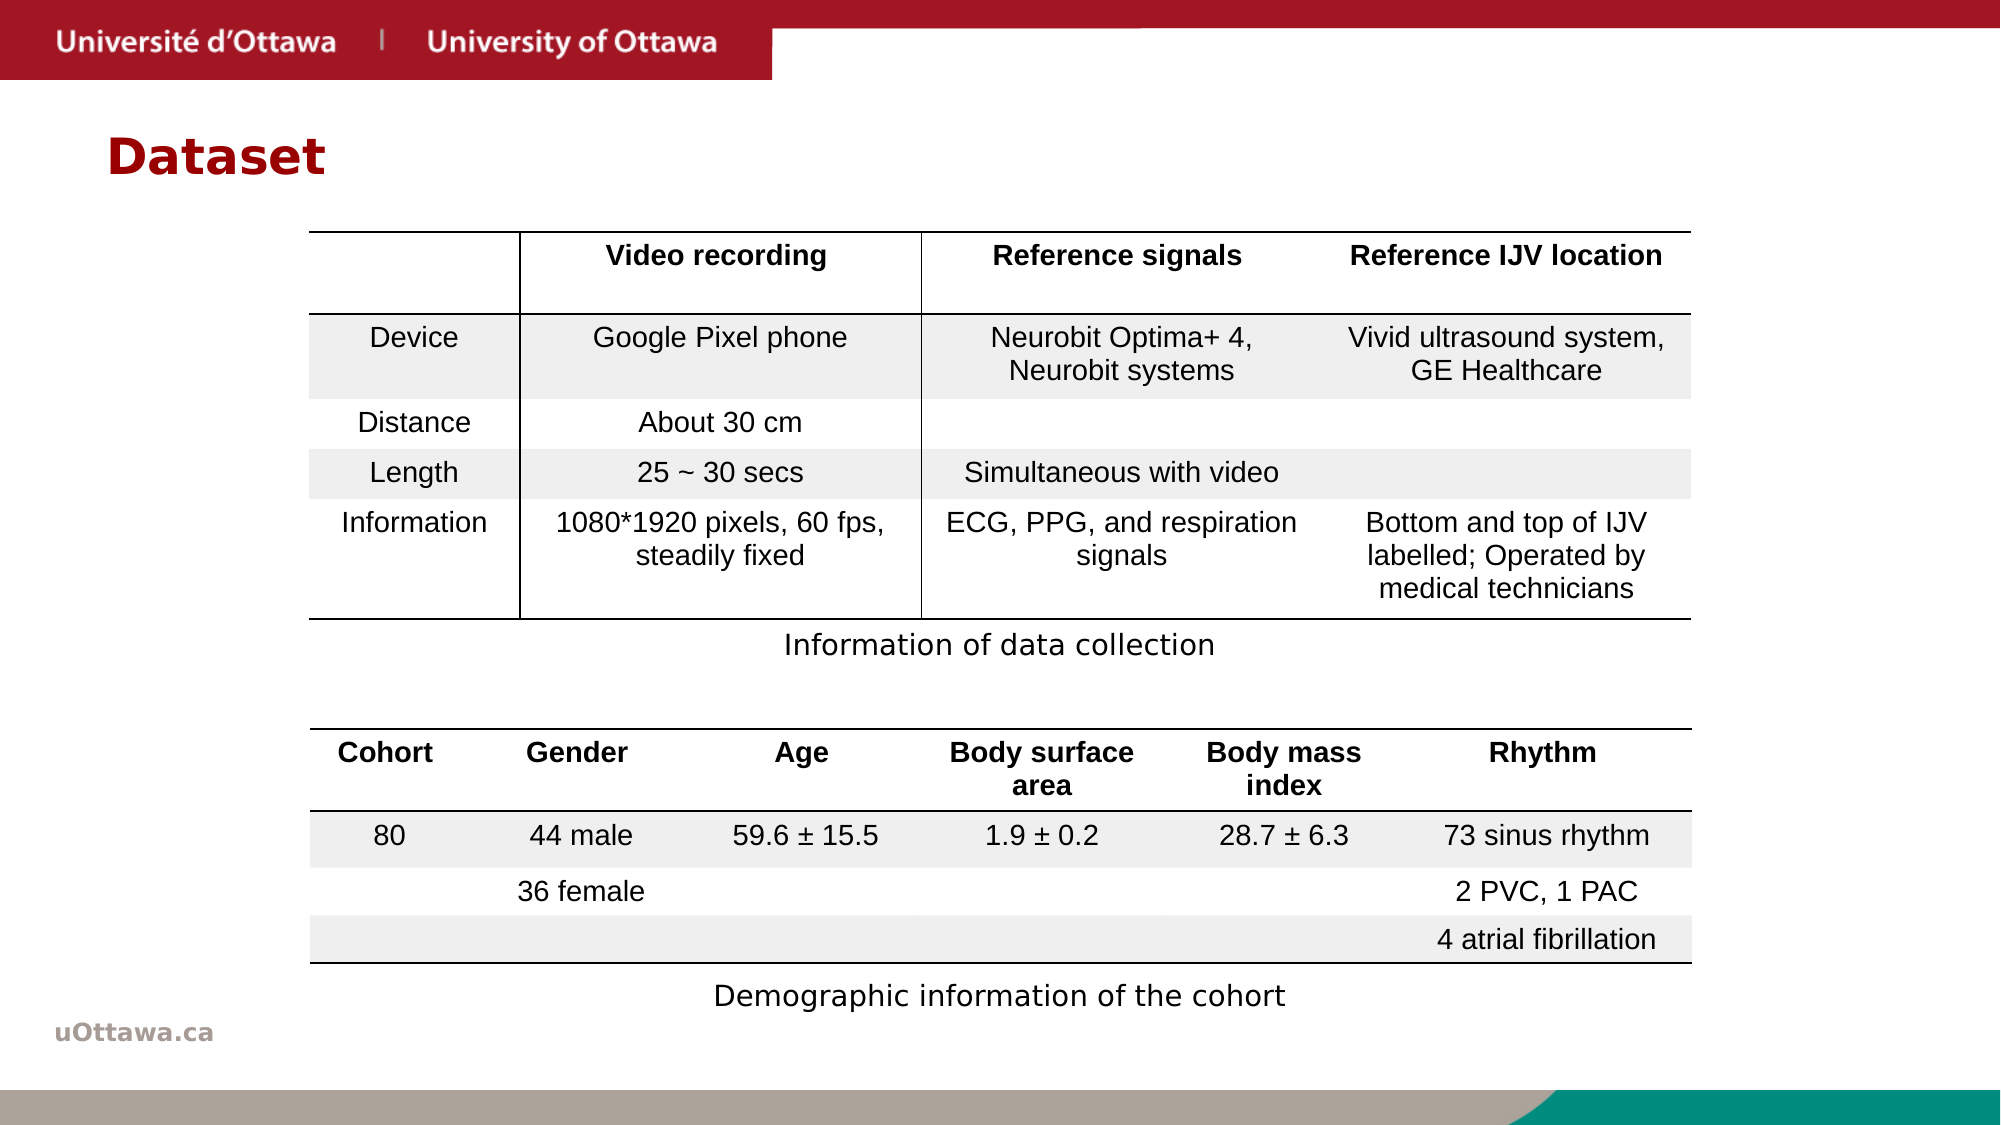

# Dataset
|  | Video recording | Reference signals | Reference IJV location |
| --- | --- | --- | --- |
| Device | Google Pixel phone | Neurobit Optima+ 4, Neurobit systems | Vivid ultrasound system, GE Healthcare |
| Distance | About 30 cm |  |  |
| Length | 25 ~ 30 secs | Simultaneous with video |  |
| Information | 1080\*1920 pixels, 60 fps, steadily fixed | ECG, PPG, and respiration signals | Bottom and top of IJV labelled; Operated by medical technicians |
Information of data collection
| Cohort | Gender | Age | Body surface area | Body mass index | Rhythm |
| --- | --- | --- | --- | --- | --- |
| 80 | 44 male | 59.6 ± 15.5 | 1.9 ± 0.2 | 28.7 ± 6.3 | 73 sinus rhythm |
|  | 36 female |  |  |  | 2 PVC, 1 PAC |
|  |  |  |  |  | 4 atrial fibrillation |
Demographic information of the cohort